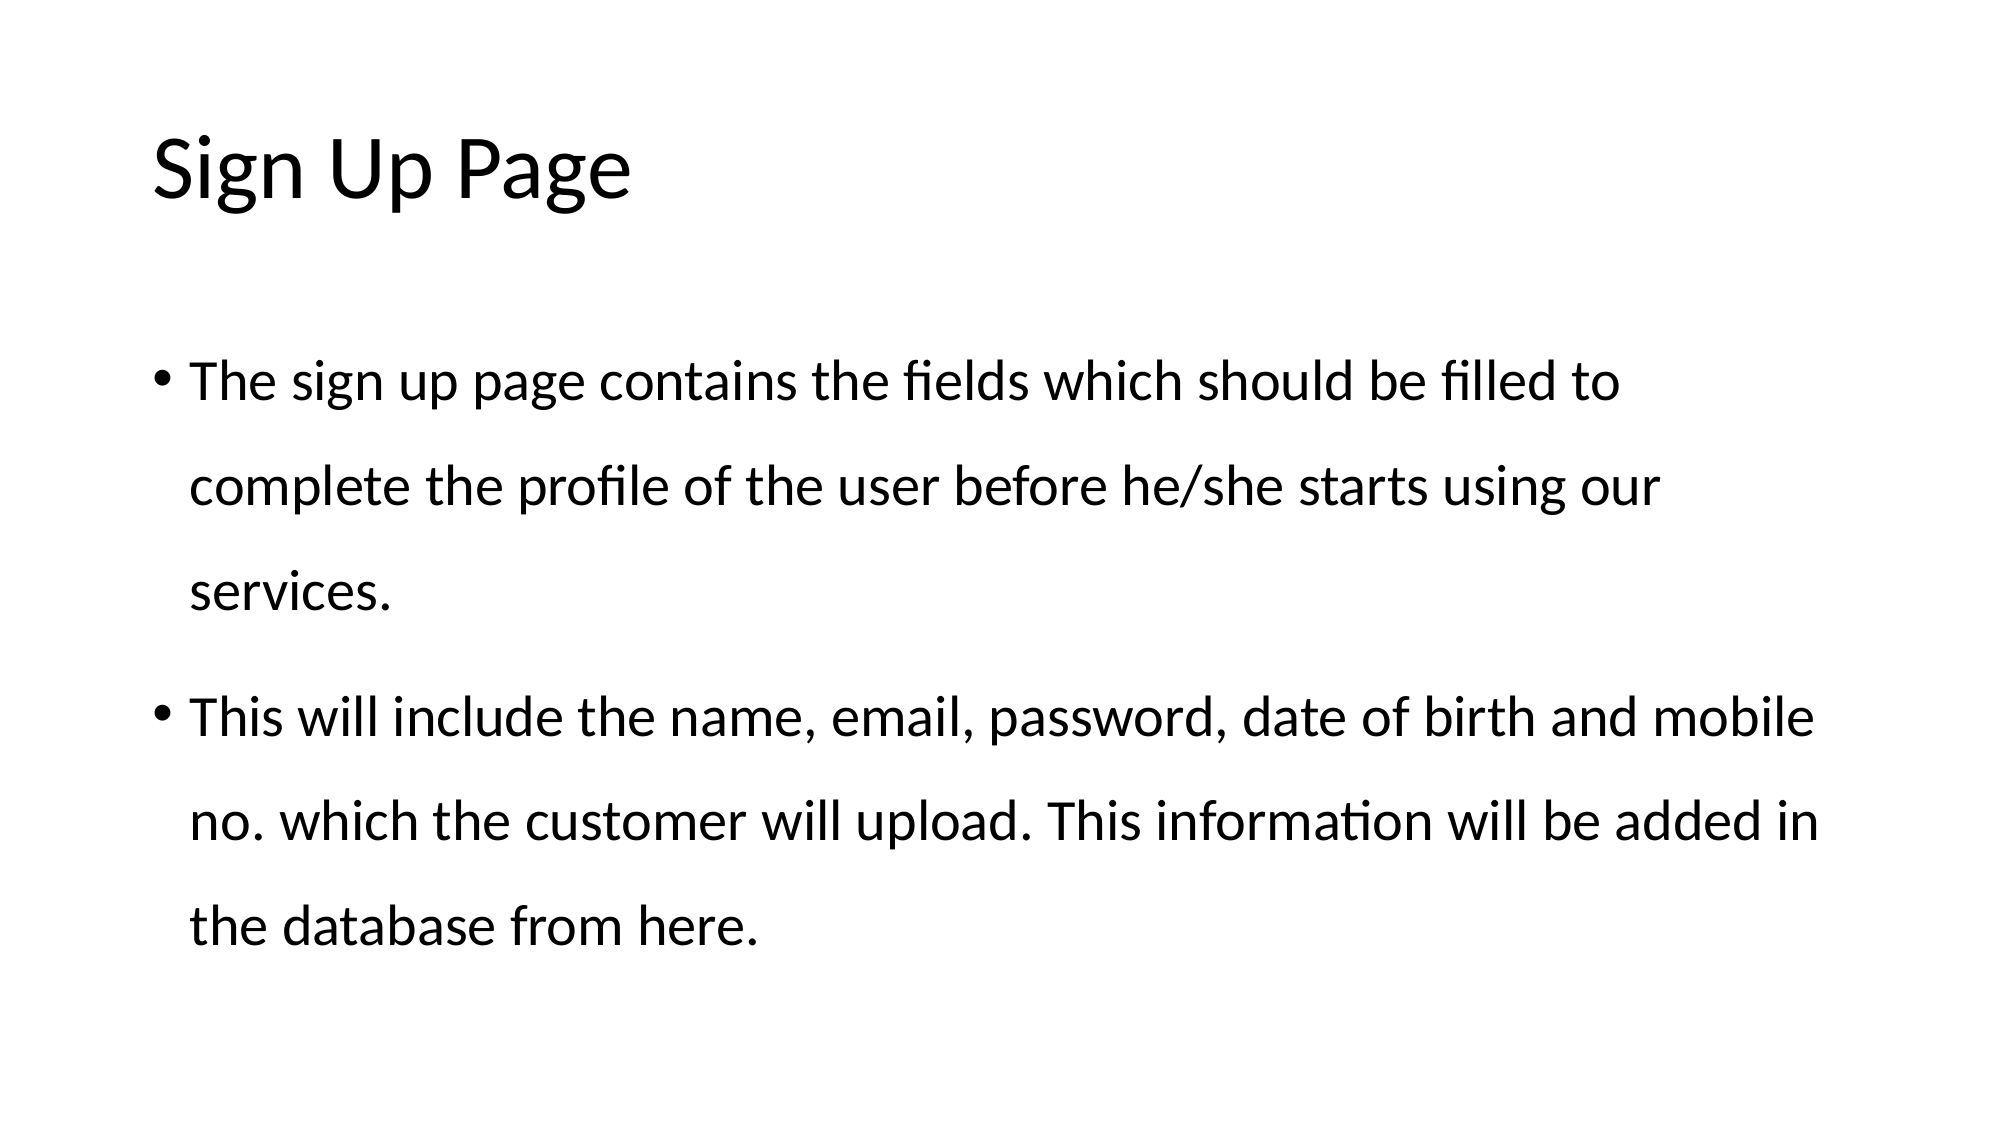

# Sign Up Page
The sign up page contains the fields which should be filled to complete the profile of the user before he/she starts using our services.
This will include the name, email, password, date of birth and mobile no. which the customer will upload. This information will be added in the database from here.